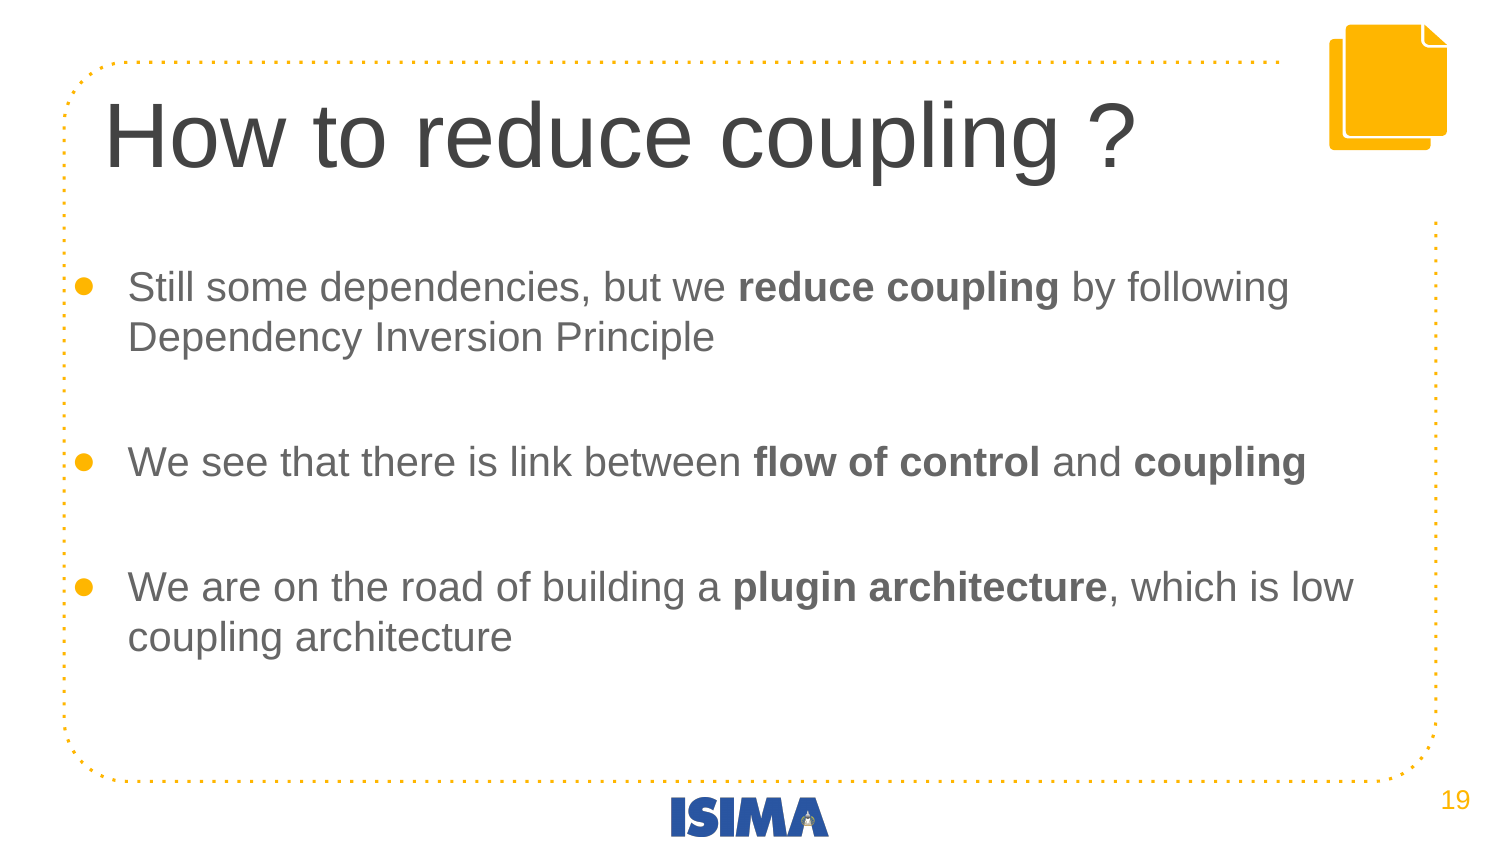

# How to reduce coupling ?
Still some dependencies, but we reduce coupling by following Dependency Inversion Principle

We see that there is link between flow of control and coupling

We are on the road of building a plugin architecture, which is low coupling architecture

19